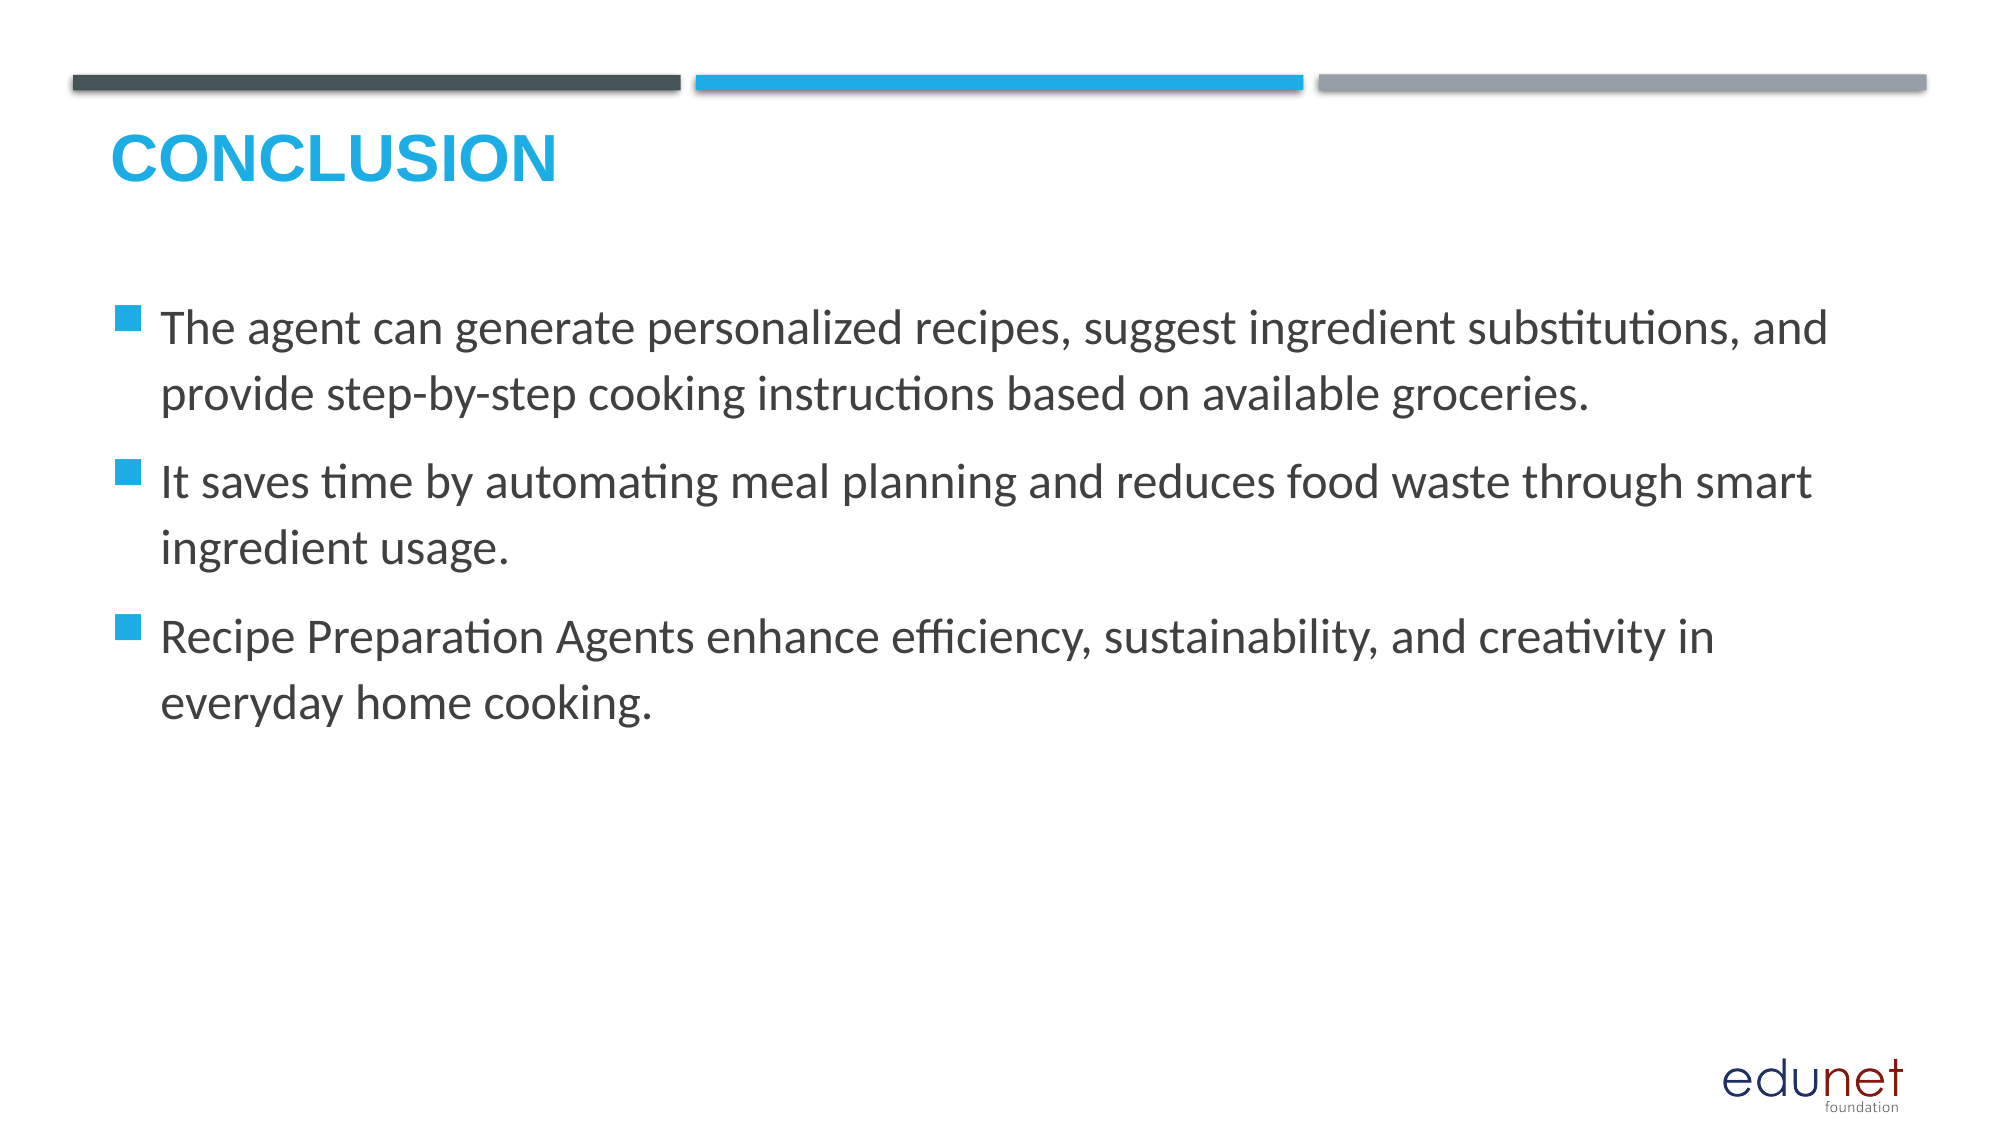

# Conclusion
The agent can generate personalized recipes, suggest ingredient substitutions, and provide step-by-step cooking instructions based on available groceries.
It saves time by automating meal planning and reduces food waste through smart ingredient usage.
Recipe Preparation Agents enhance efficiency, sustainability, and creativity in everyday home cooking.